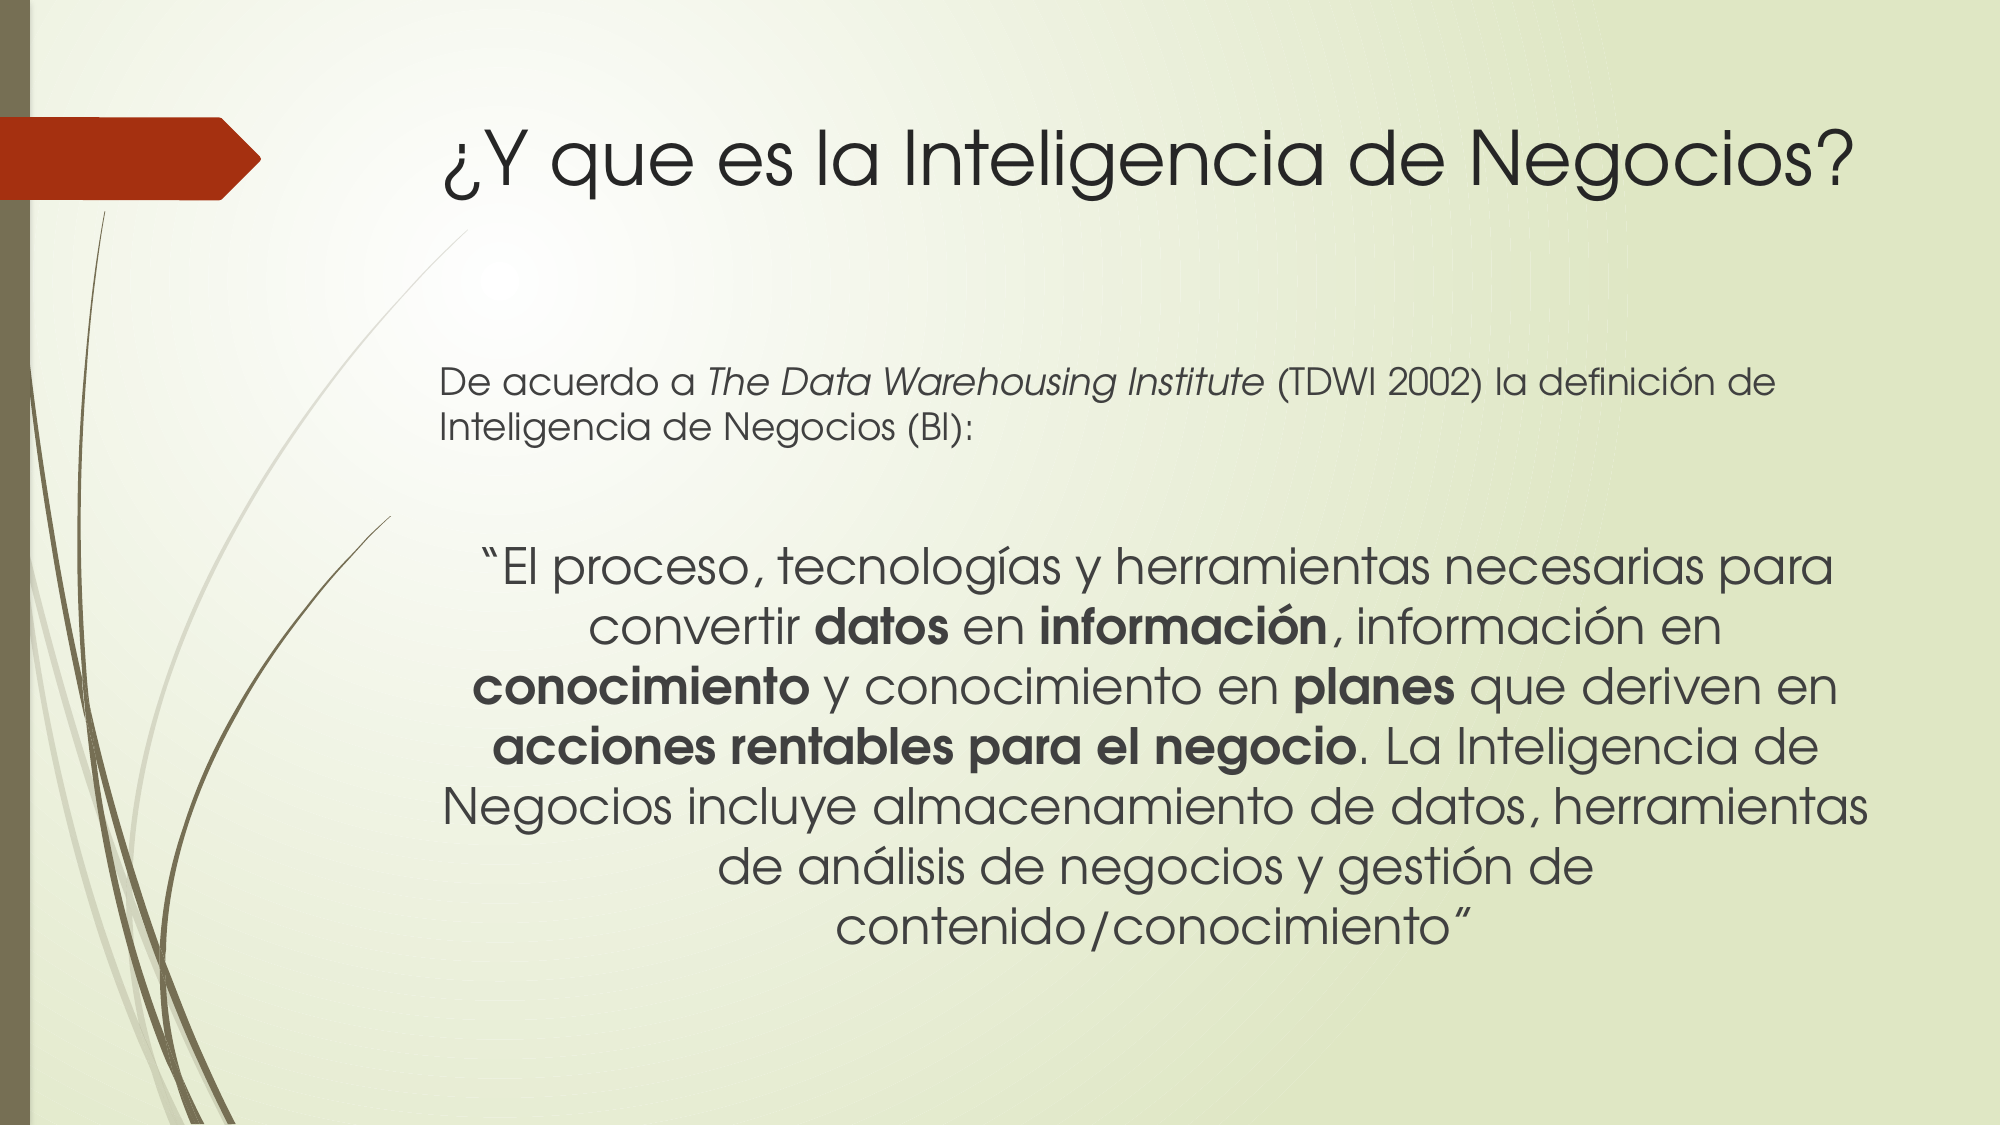

# ¿Y que es la Inteligencia de Negocios?
De acuerdo a The Data Warehousing Institute (TDWI 2002) la definición de Inteligencia de Negocios (BI):

“El proceso, tecnologías y herramientas necesarias para convertir datos en información, información en conocimiento y conocimiento en planes que deriven en acciones rentables para el negocio. La Inteligencia de Negocios incluye almacenamiento de datos, herramientas de análisis de negocios y gestión de contenido/conocimiento”